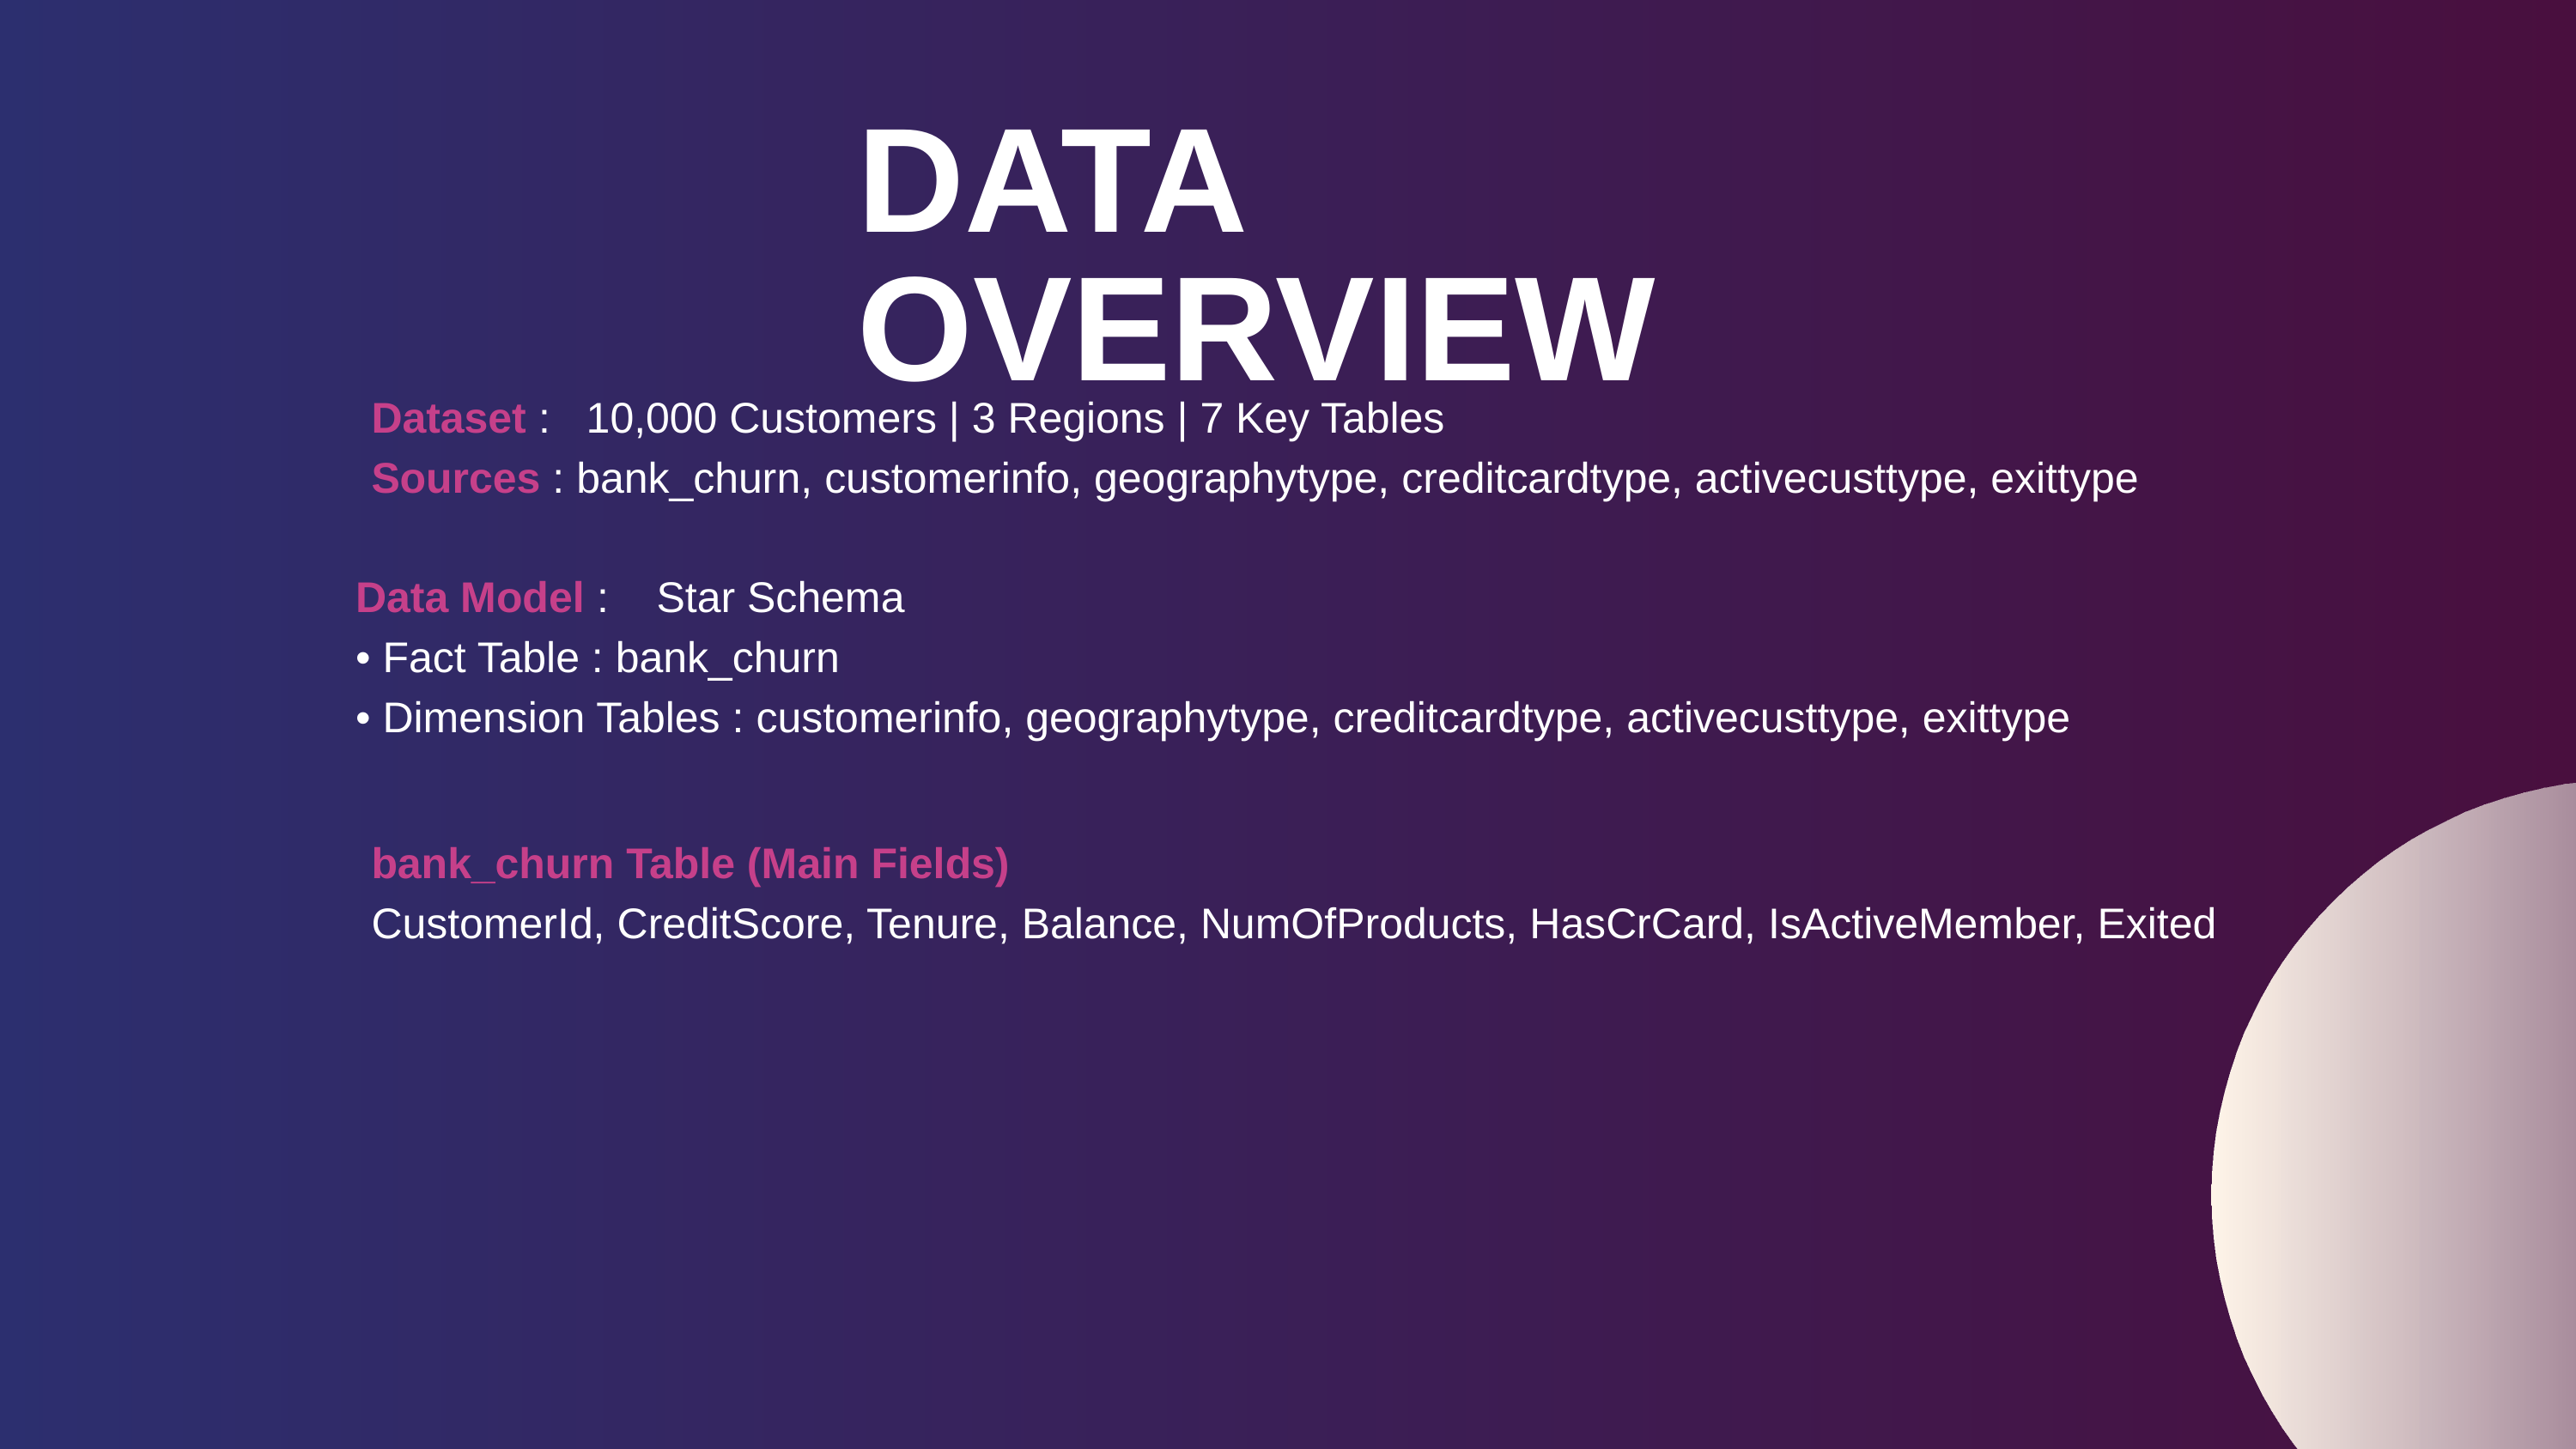

DATA OVERVIEW
Dataset :   10,000 Customers | 3 Regions | 7 Key Tables
Sources : bank_churn, customerinfo, geographytype, creditcardtype, activecusttype, exittype
Data Model :    Star Schema
• Fact Table : bank_churn
• Dimension Tables : customerinfo, geographytype, creditcardtype, activecusttype, exittype
bank_churn Table (Main Fields)
CustomerId, CreditScore, Tenure, Balance, NumOfProducts, HasCrCard, IsActiveMember, Exited